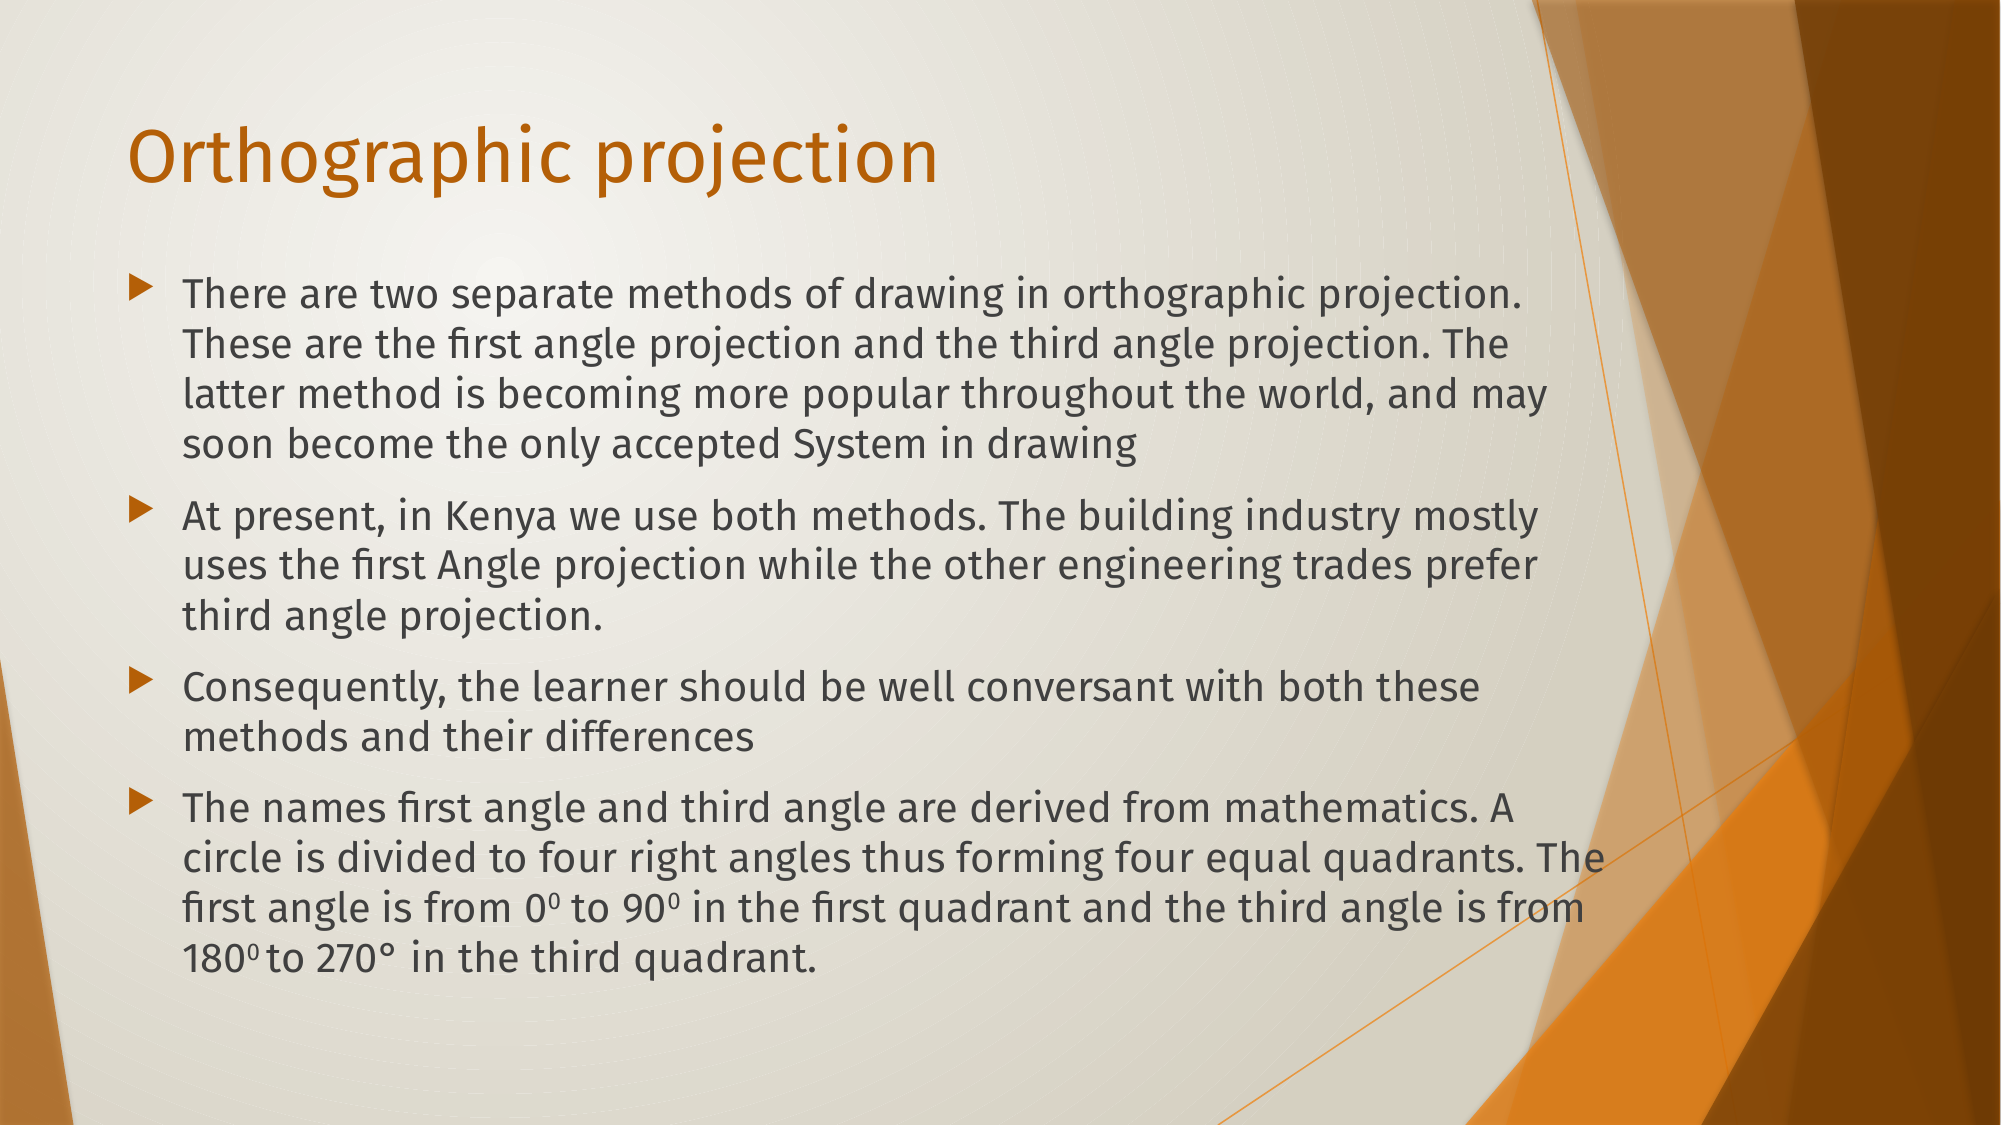

# Orthographic projection
There are two separate methods of drawing in orthographic projection. These are the first angle projection and the third angle projection. The latter method is becoming more popular throughout the world, and may soon become the only accepted System in drawing
At present, in Kenya we use both methods. The building industry mostly uses the first Angle projection while the other engineering trades prefer third angle projection.
Consequently, the learner should be well conversant with both these methods and their differences
The names first angle and third angle are derived from mathematics. A circle is divided to four right angles thus forming four equal quadrants. The first angle is from 00 to 900 in the first quadrant and the third angle is from 1800 to 270° in the third quadrant.